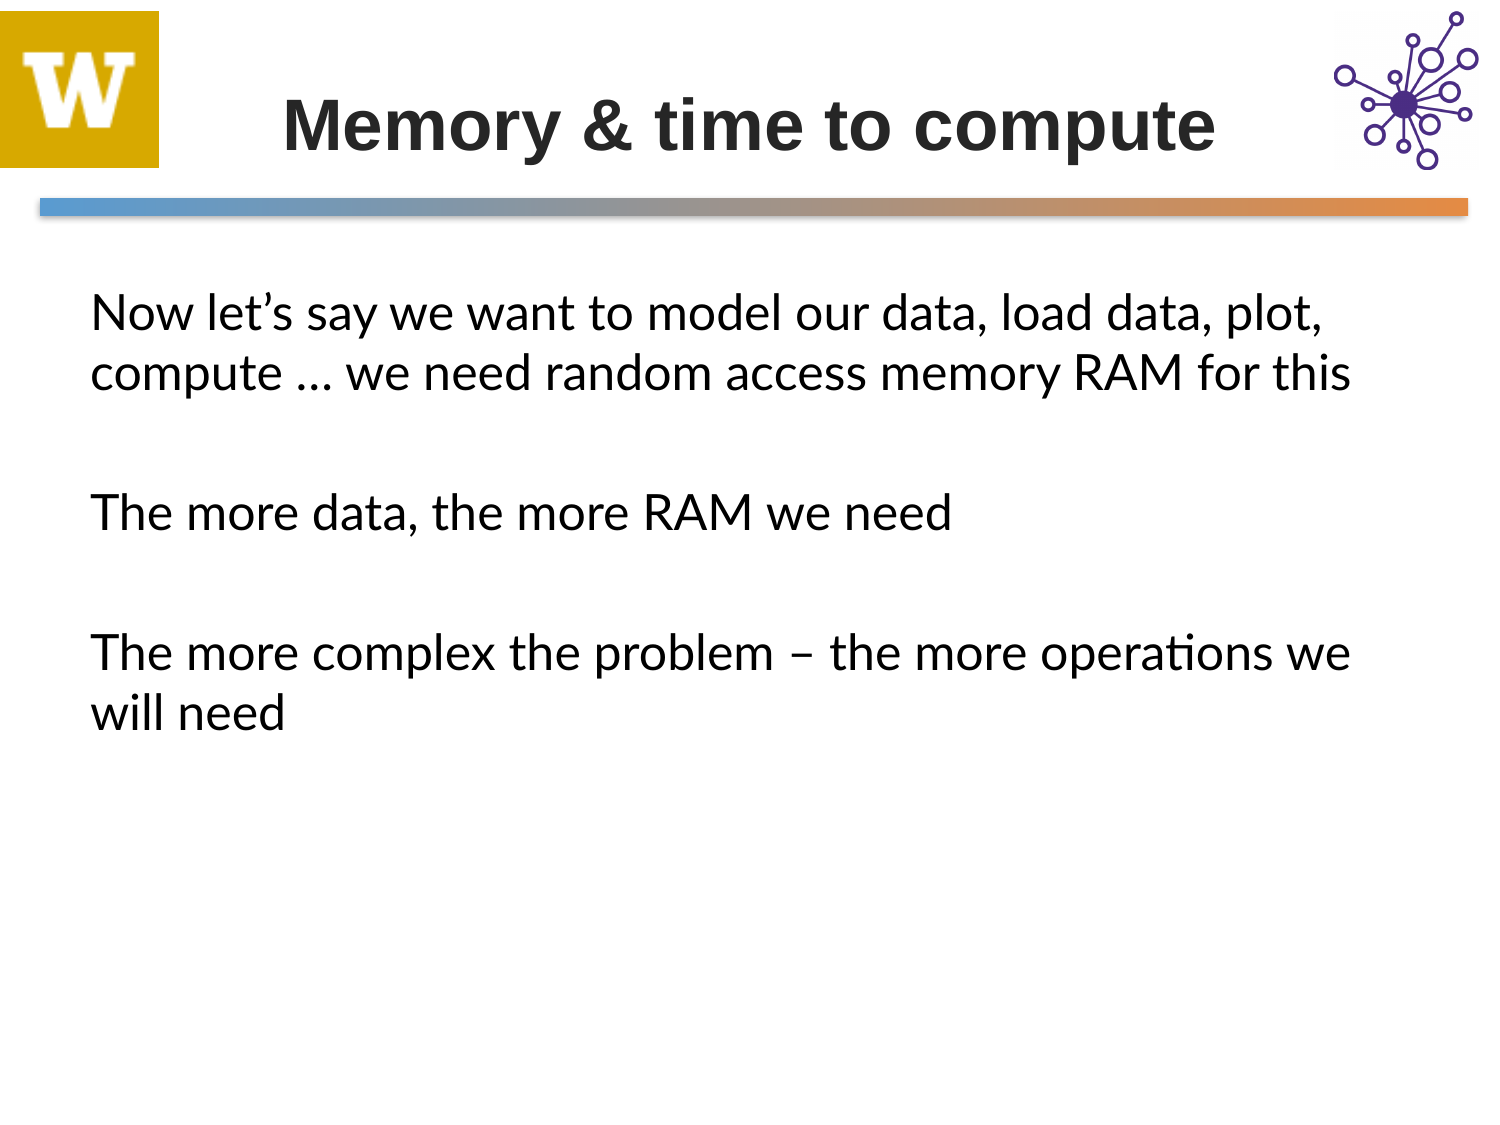

# Memory & time to compute
Now let’s say we want to model our data, load data, plot, compute … we need random access memory RAM for this

The more data, the more RAM we need

The more complex the problem – the more operations we will need